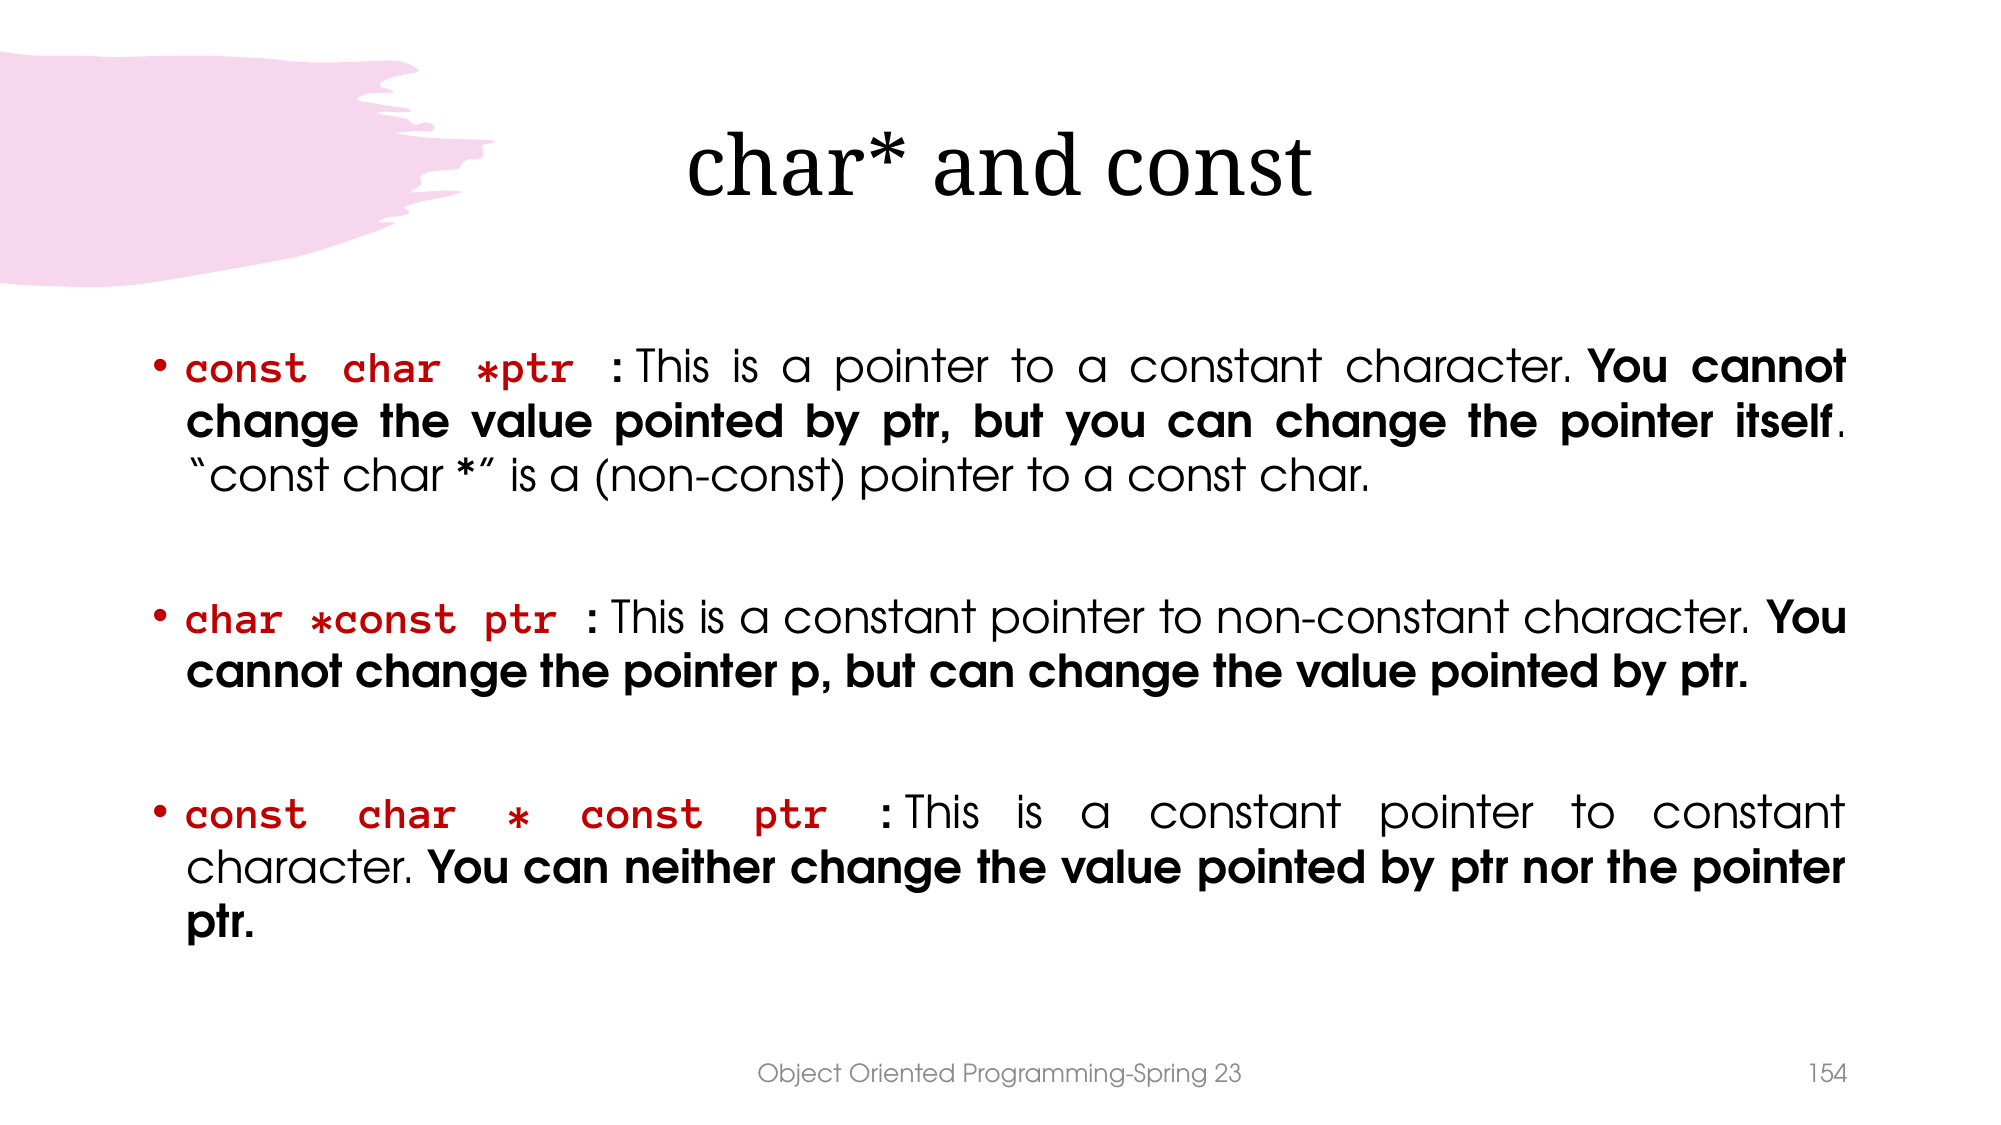

# char* and const
const char *ptr : This is a pointer to a constant character. You cannot change the value pointed by ptr, but you can change the pointer itself. “const char *” is a (non-const) pointer to a const char.

char *const ptr : This is a constant pointer to non-constant character. You cannot change the pointer p, but can change the value pointed by ptr.

const char * const ptr : This is a constant pointer to constant character. You can neither change the value pointed by ptr nor the pointer ptr.

Object Oriented Programming-Spring 23
154